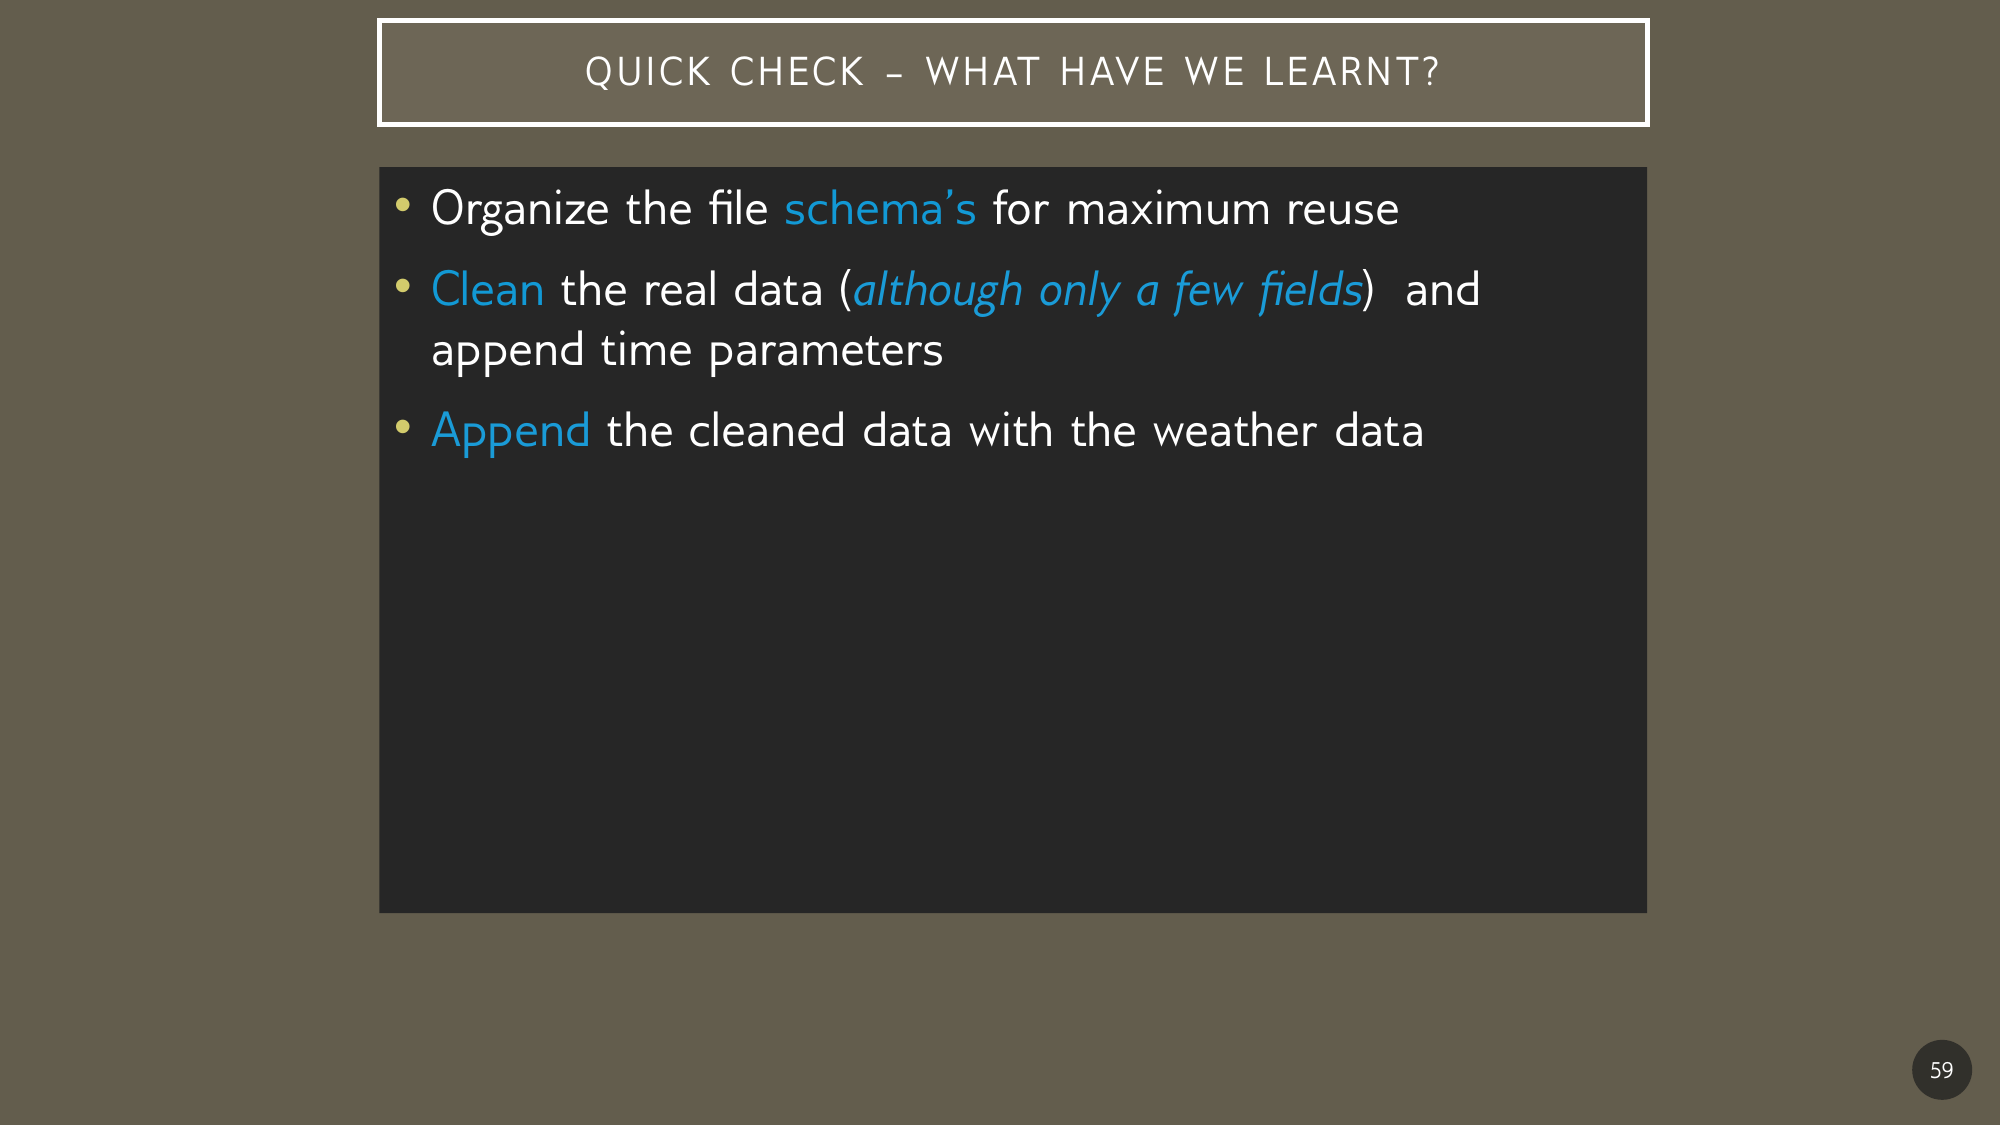

# Quick check – what have we learnt?
Organize the file schema’s for maximum reuse
Clean the real data (although only a few fields)  and append time parameters
Append the cleaned data with the weather data

59